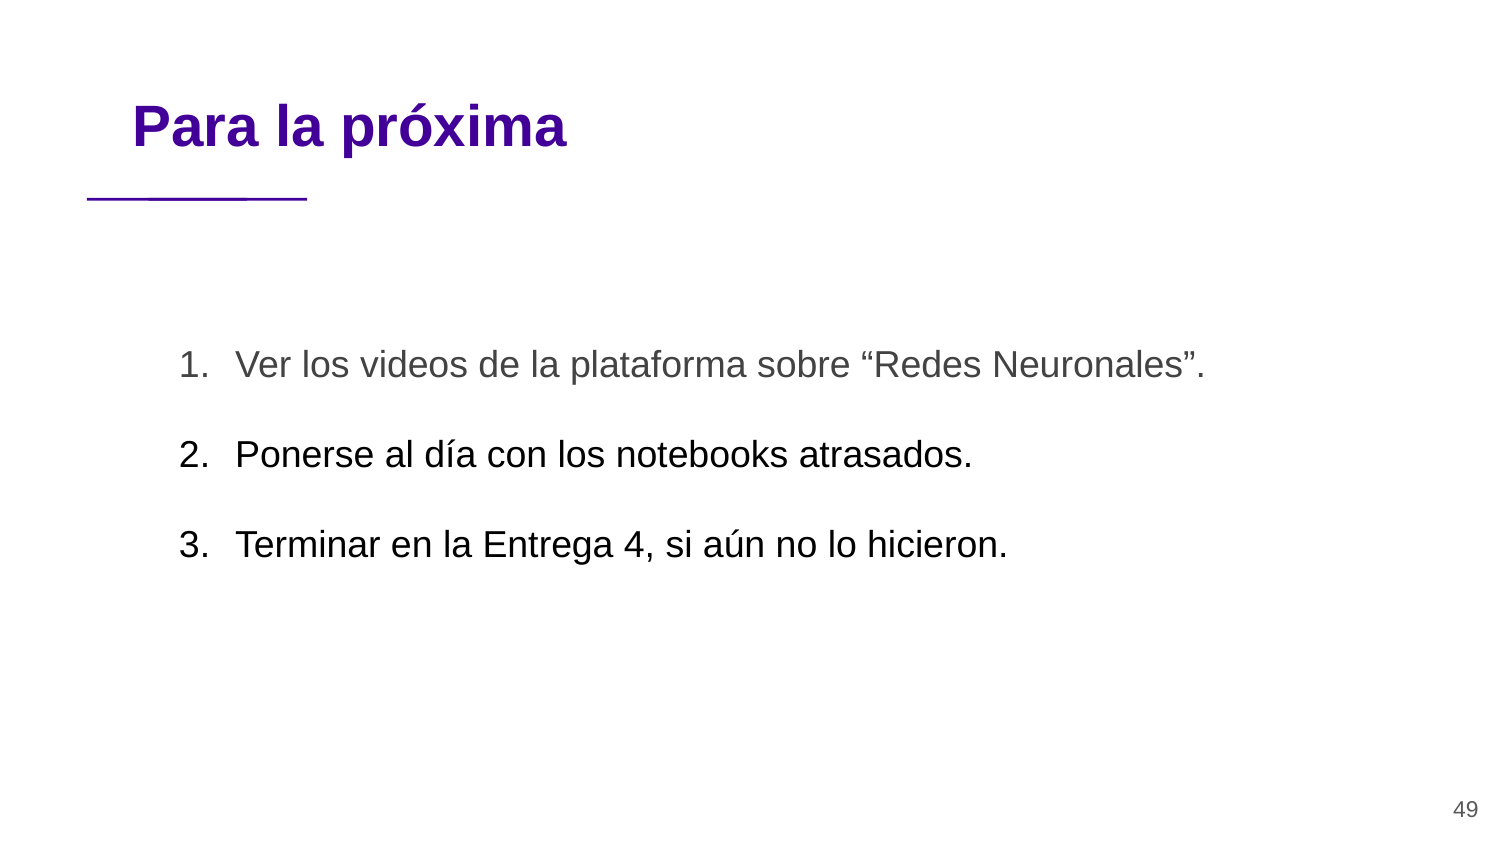

Ver los videos de la plataforma sobre “Redes Neuronales”.
Ponerse al día con los notebooks atrasados.
Terminar en la Entrega 4, si aún no lo hicieron.
49